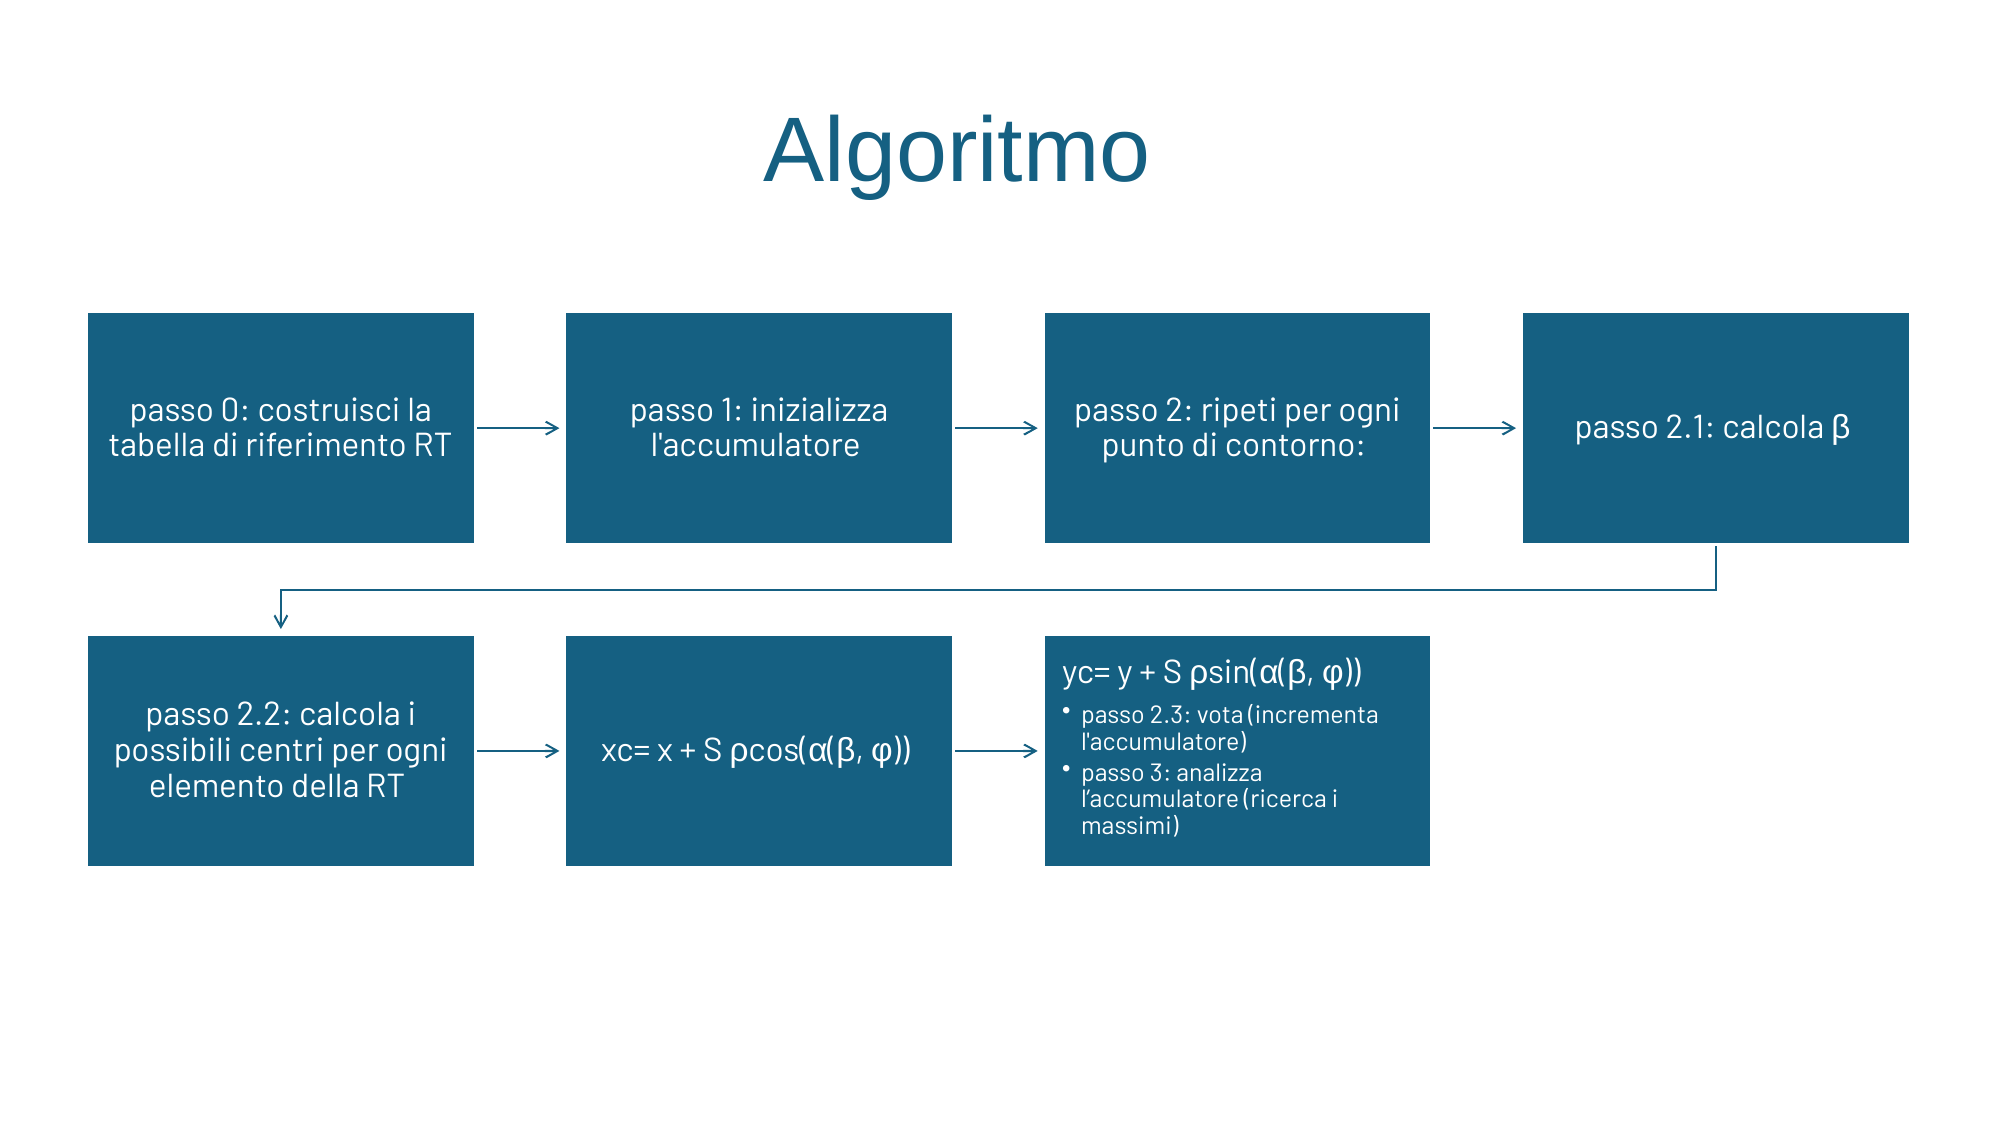

# Algoritmo

passo 0: costruisci la tabella di riferimento RT

passo 1: inizializza l'accumulatore

passo 2: ripeti per ogni punto di contorno:

passo 2.1: calcola β

passo 2.2: calcola i possibili centri per ogni elemento della RT

xc= x + S ρcos(α(β, φ))
yc= y + S ρsin(α(β, φ))
passo 2.3: vota (incrementa l'accumulatore)
passo 3: analizza l’accumulatore (ricerca i massimi)